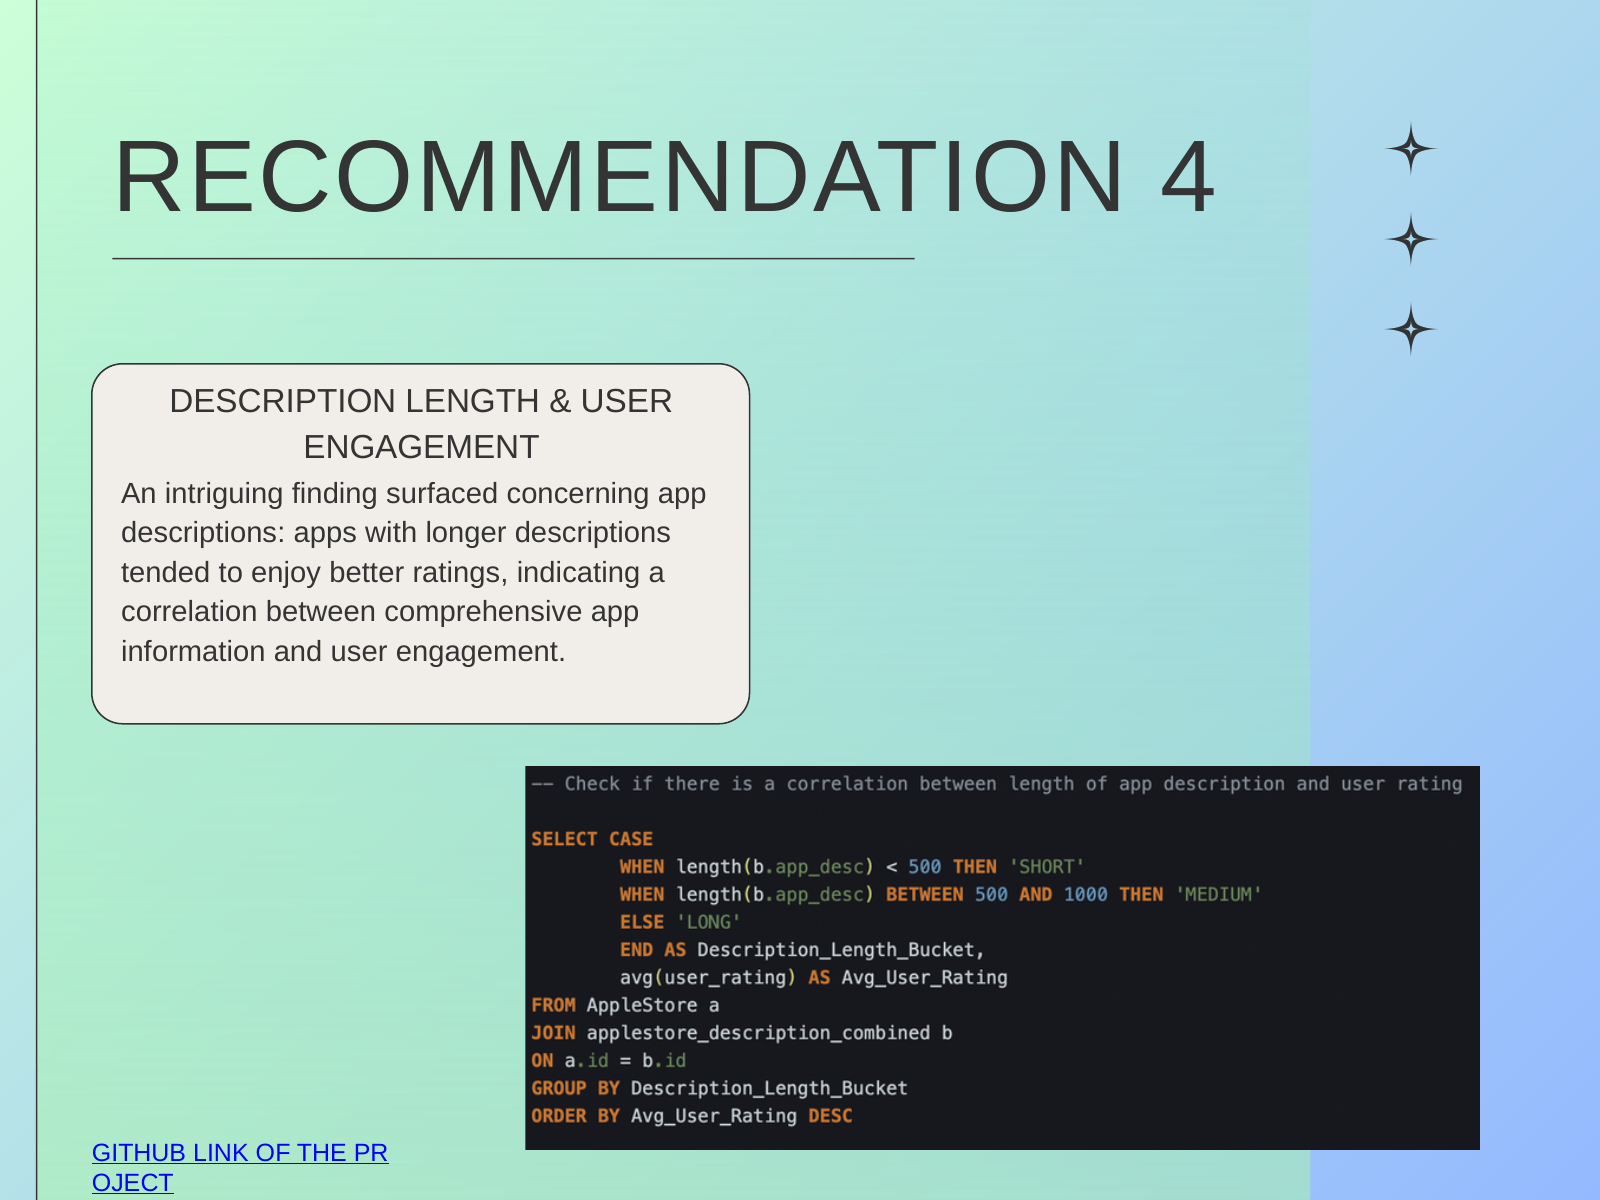

RECOMMENDATION 4

DESCRIPTION LENGTH & USER ENGAGEMENT

An intriguing finding surfaced concerning app descriptions: apps with longer descriptions tended to enjoy better ratings, indicating a correlation between comprehensive app information and user engagement.

GITHUB LINK OF THE PROJECT